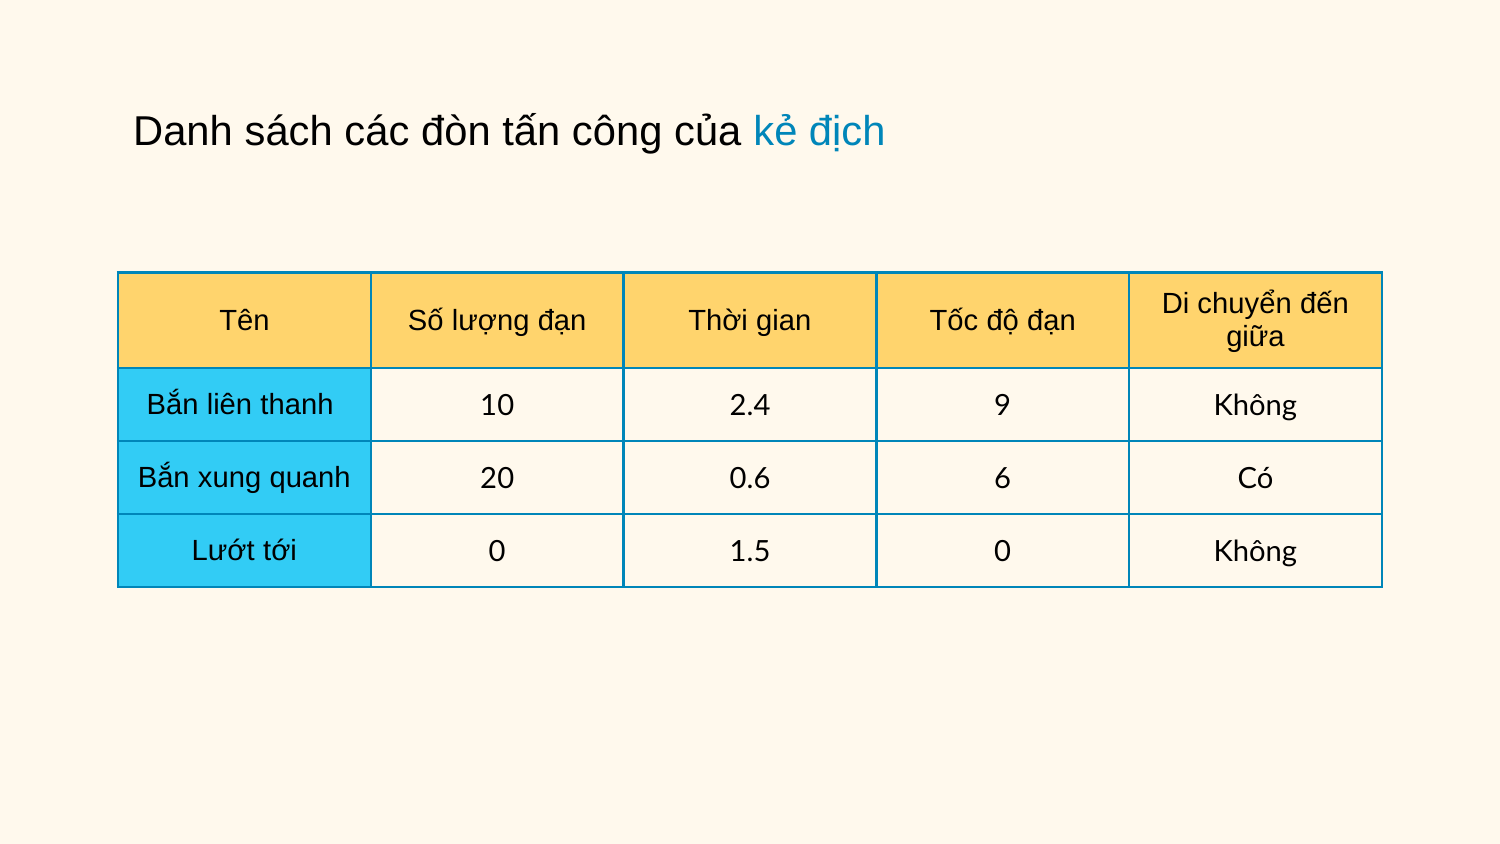

# Danh sách các đòn tấn công của kẻ địch
| Tên | Số lượng đạn | Thời gian | Tốc độ đạn | Di chuyển đến giữa |
| --- | --- | --- | --- | --- |
| Bắn liên thanh | 10 | 2.4 | 9 | Không |
| Bắn xung quanh | 20 | 0.6 | 6 | Có |
| Lướt tới | 0 | 1.5 | 0 | Không |